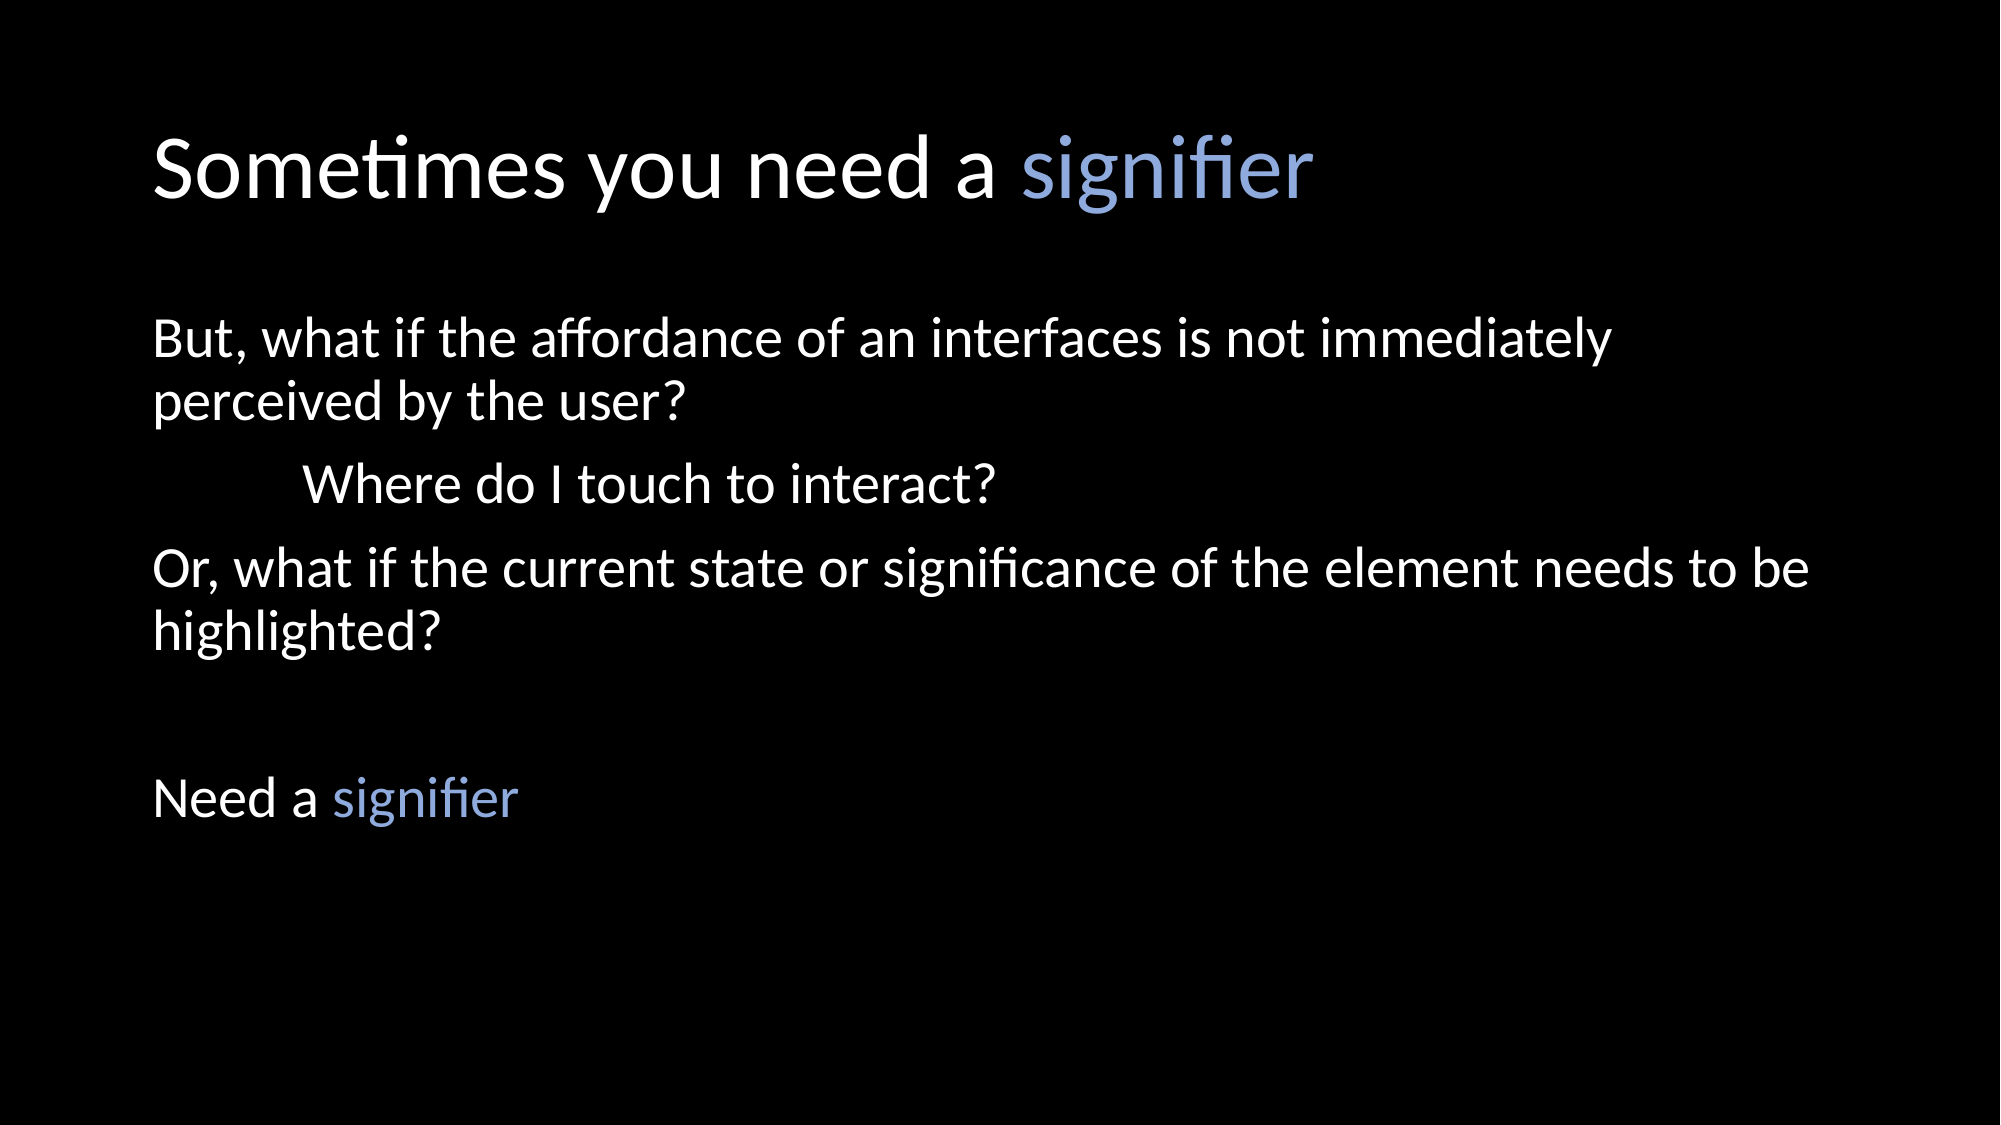

# Sometimes you need a signifier
But, what if the affordance of an interfaces is not immediately perceived by the user?
	Where do I touch to interact?
Or, what if the current state or significance of the element needs to be highlighted?

Need a signifier